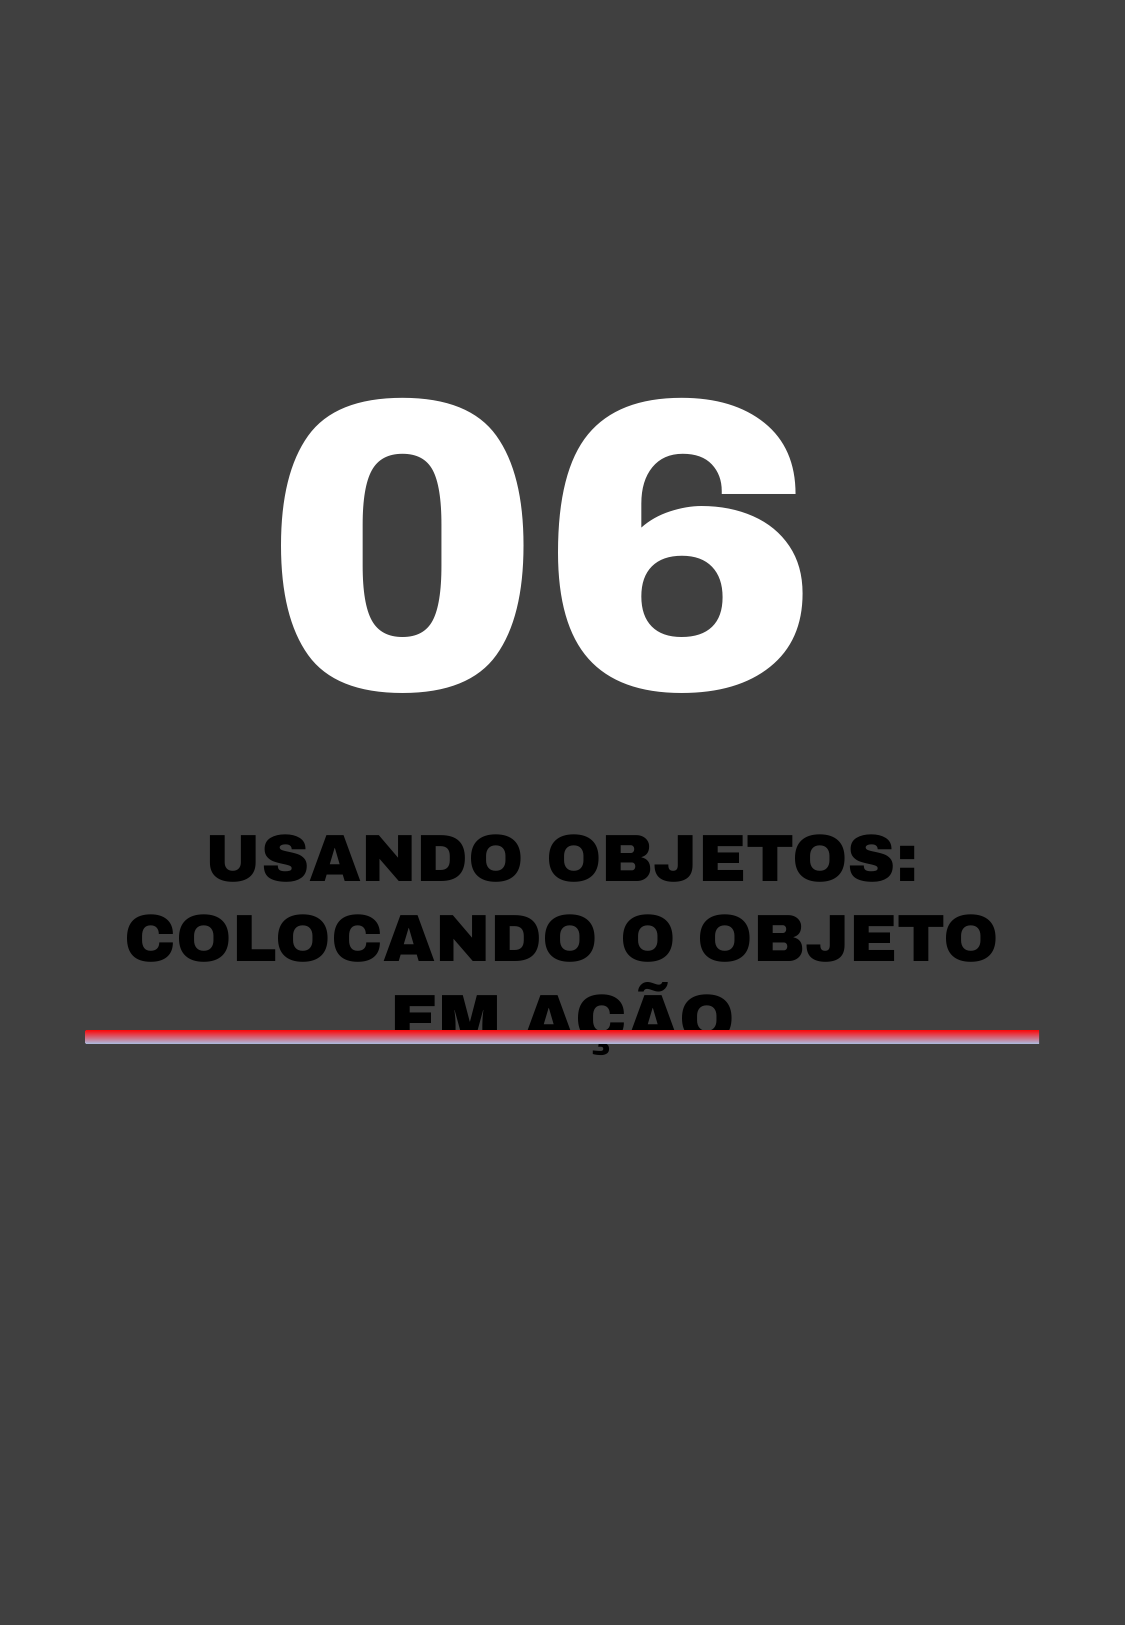

06
USANDO OBJETOS: COLOCANDO O OBJETO EM AÇÃO

13